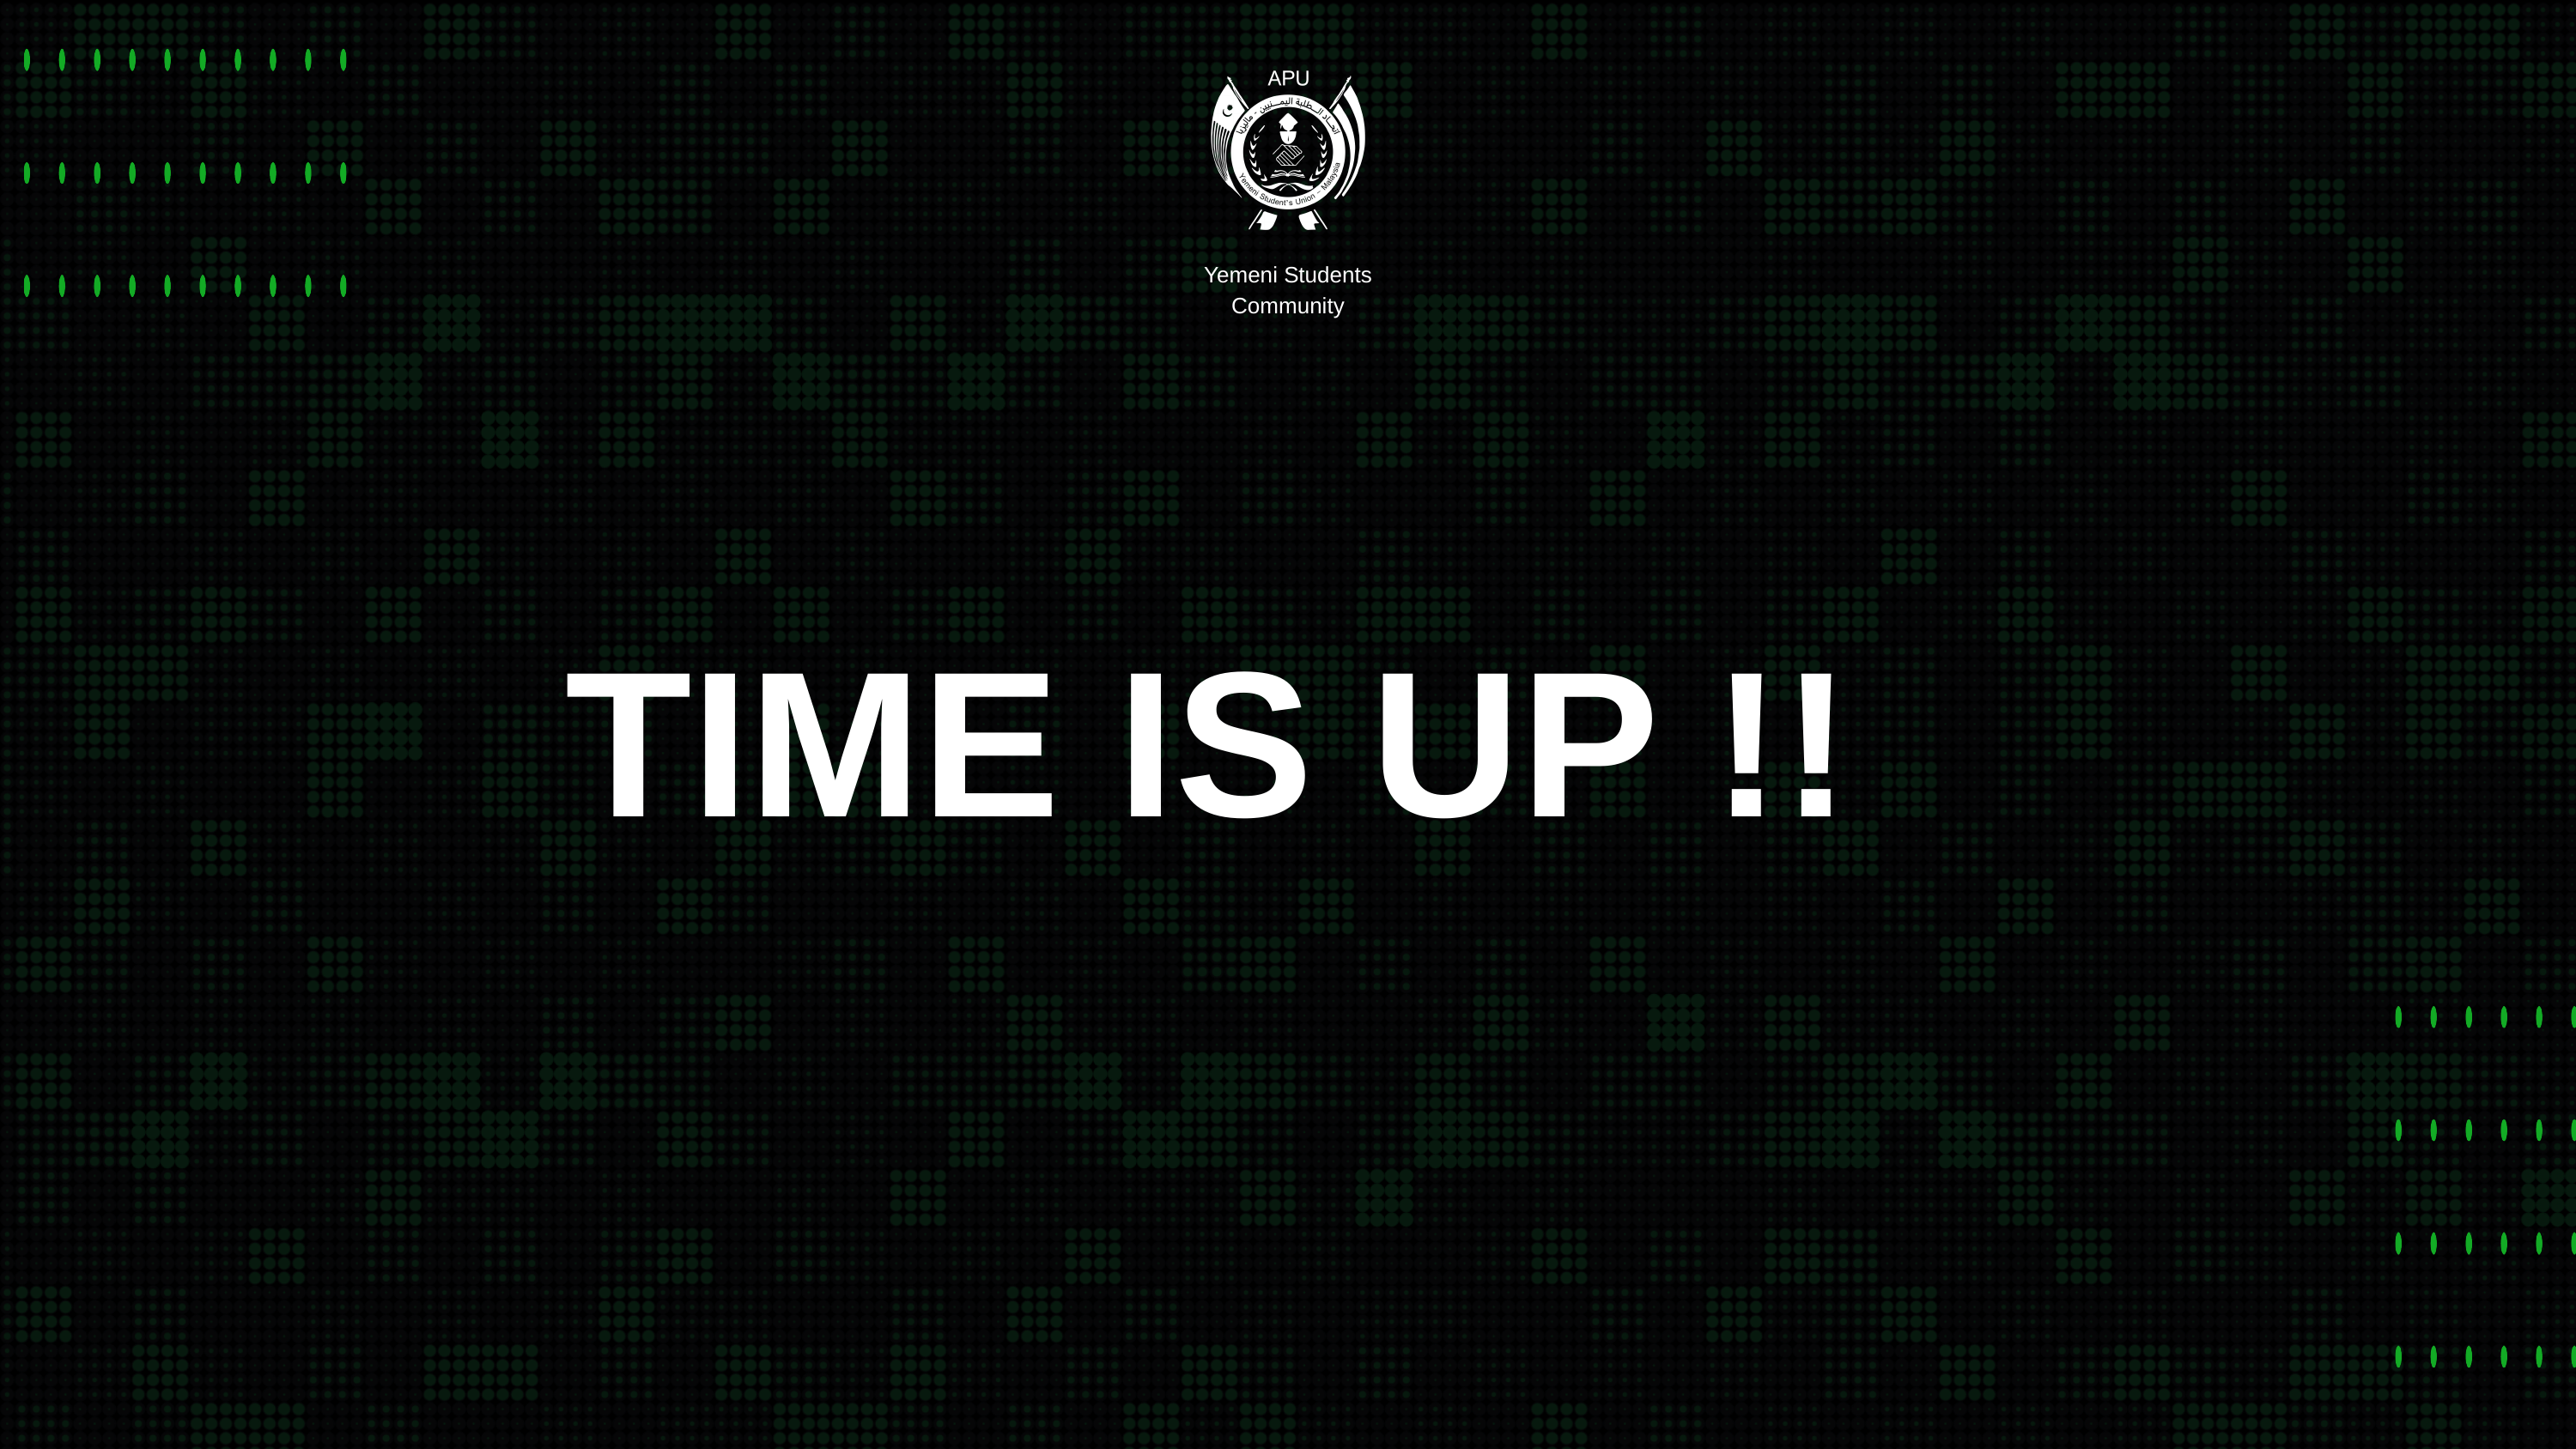

Yemeni Students Community
TIME IS UP !!